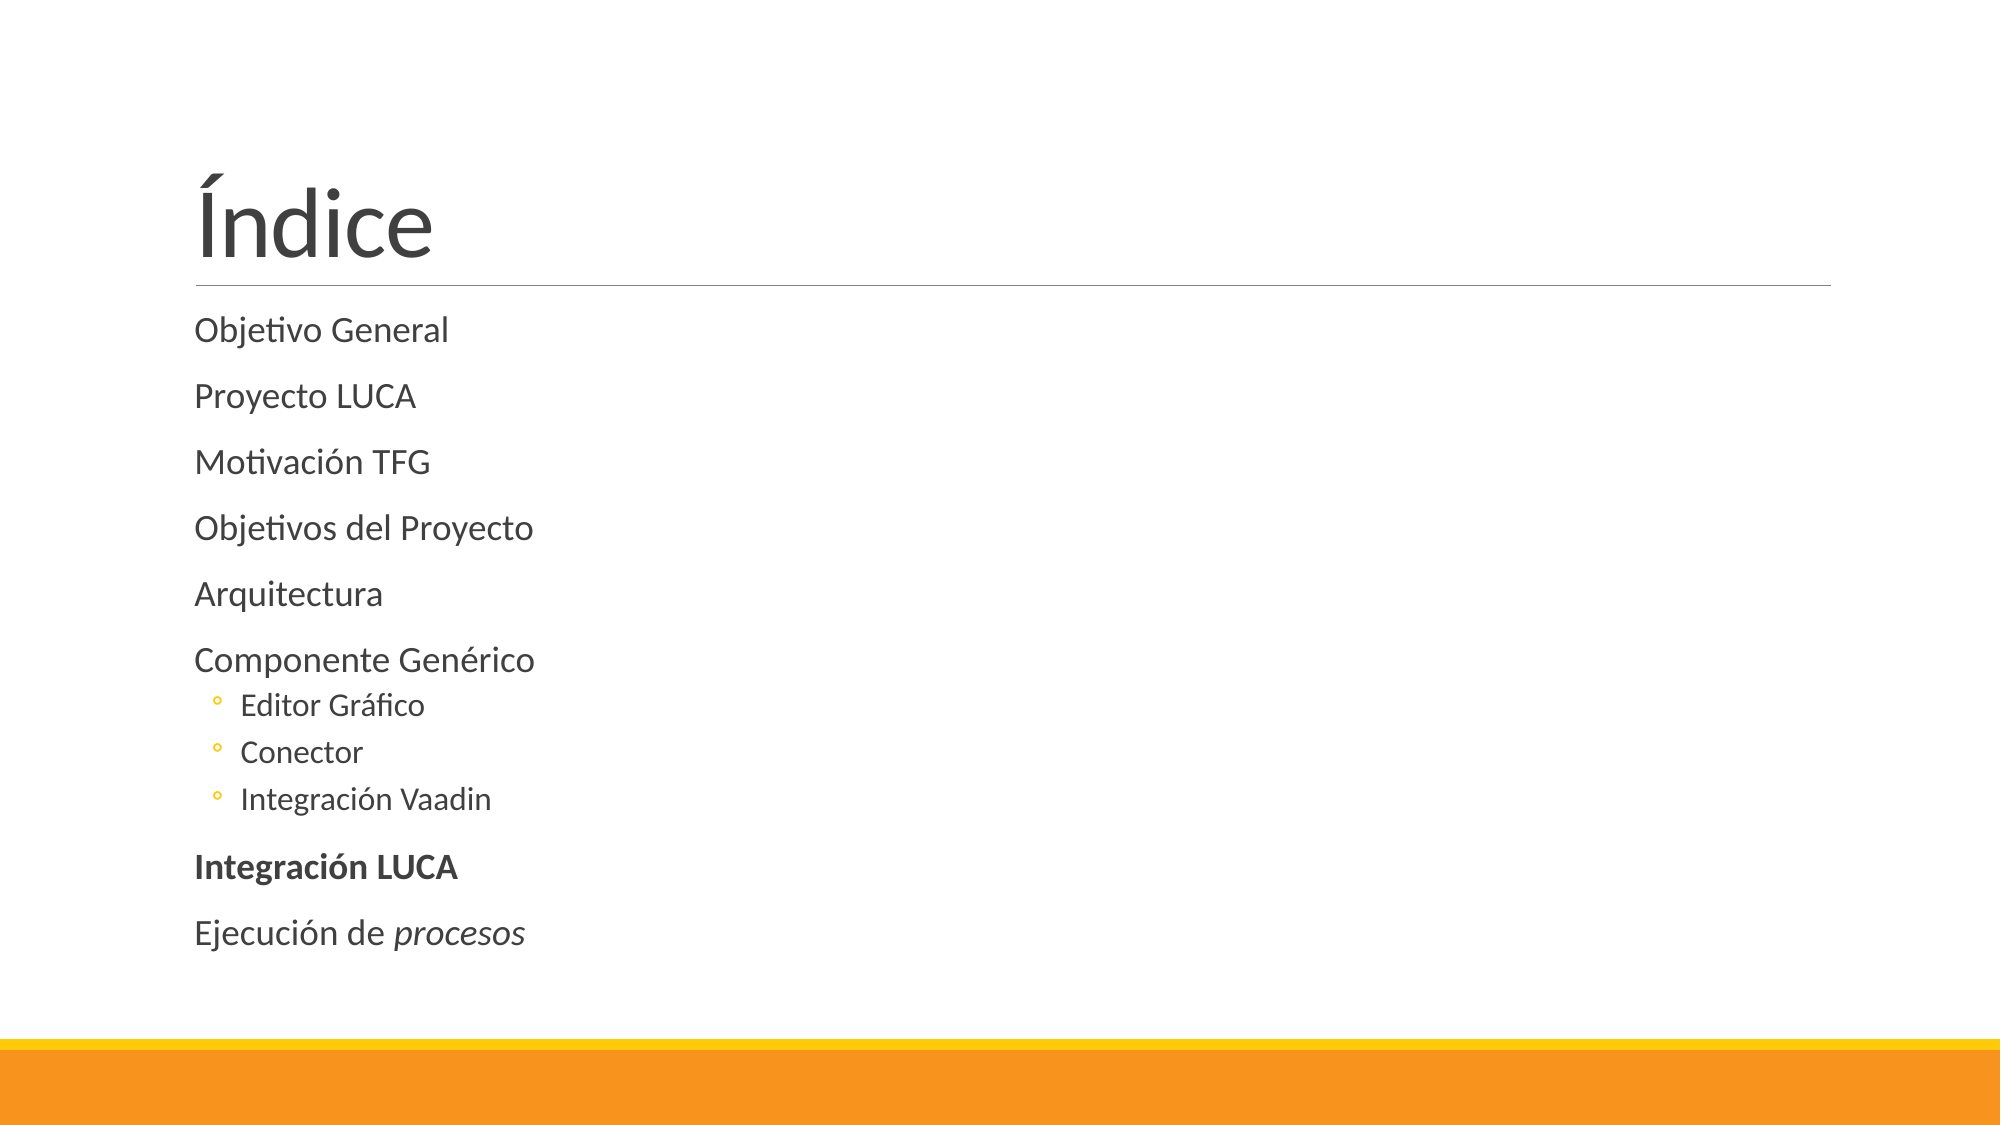

# Índice
Objetivo General
Proyecto LUCA
Motivación TFG
Objetivos del Proyecto
Arquitectura
Componente Genérico
Editor Gráfico
Conector
Integración Vaadin
Integración LUCA
Ejecución de procesos